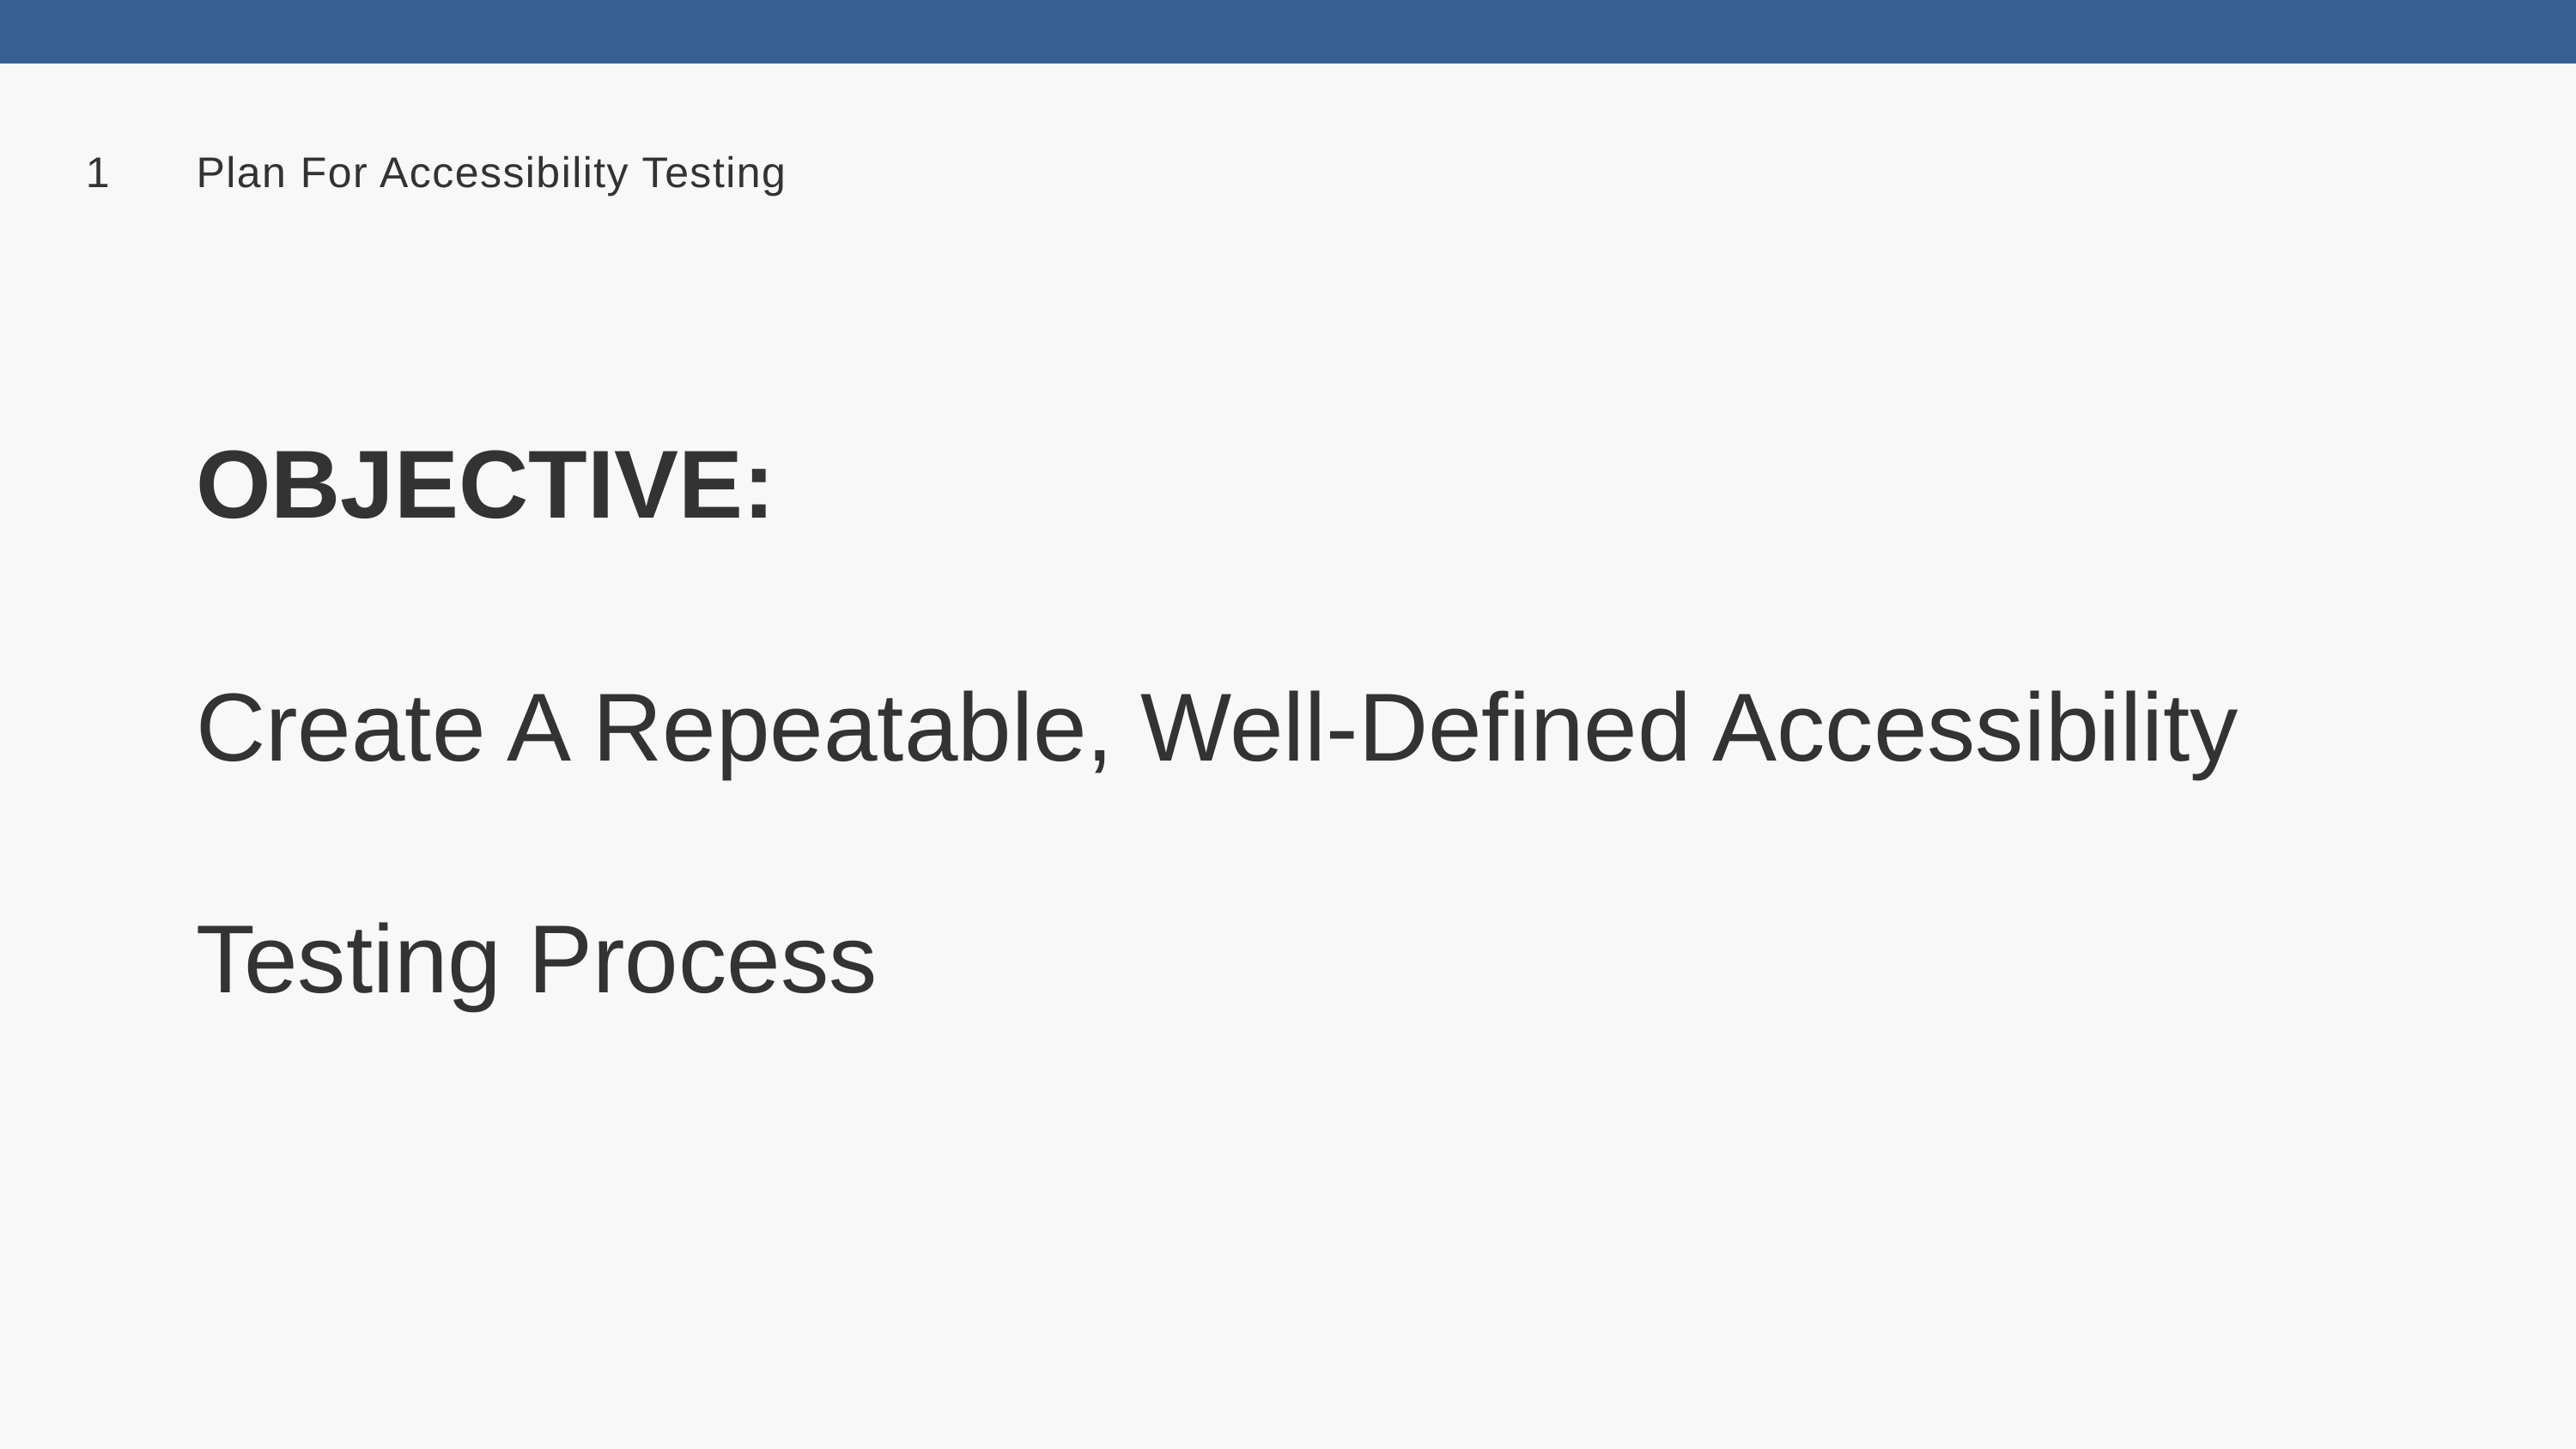

1
Plan For Accessibility Testing
OBJECTIVE:
Create A Repeatable, Well-Defined Accessibility Testing Process